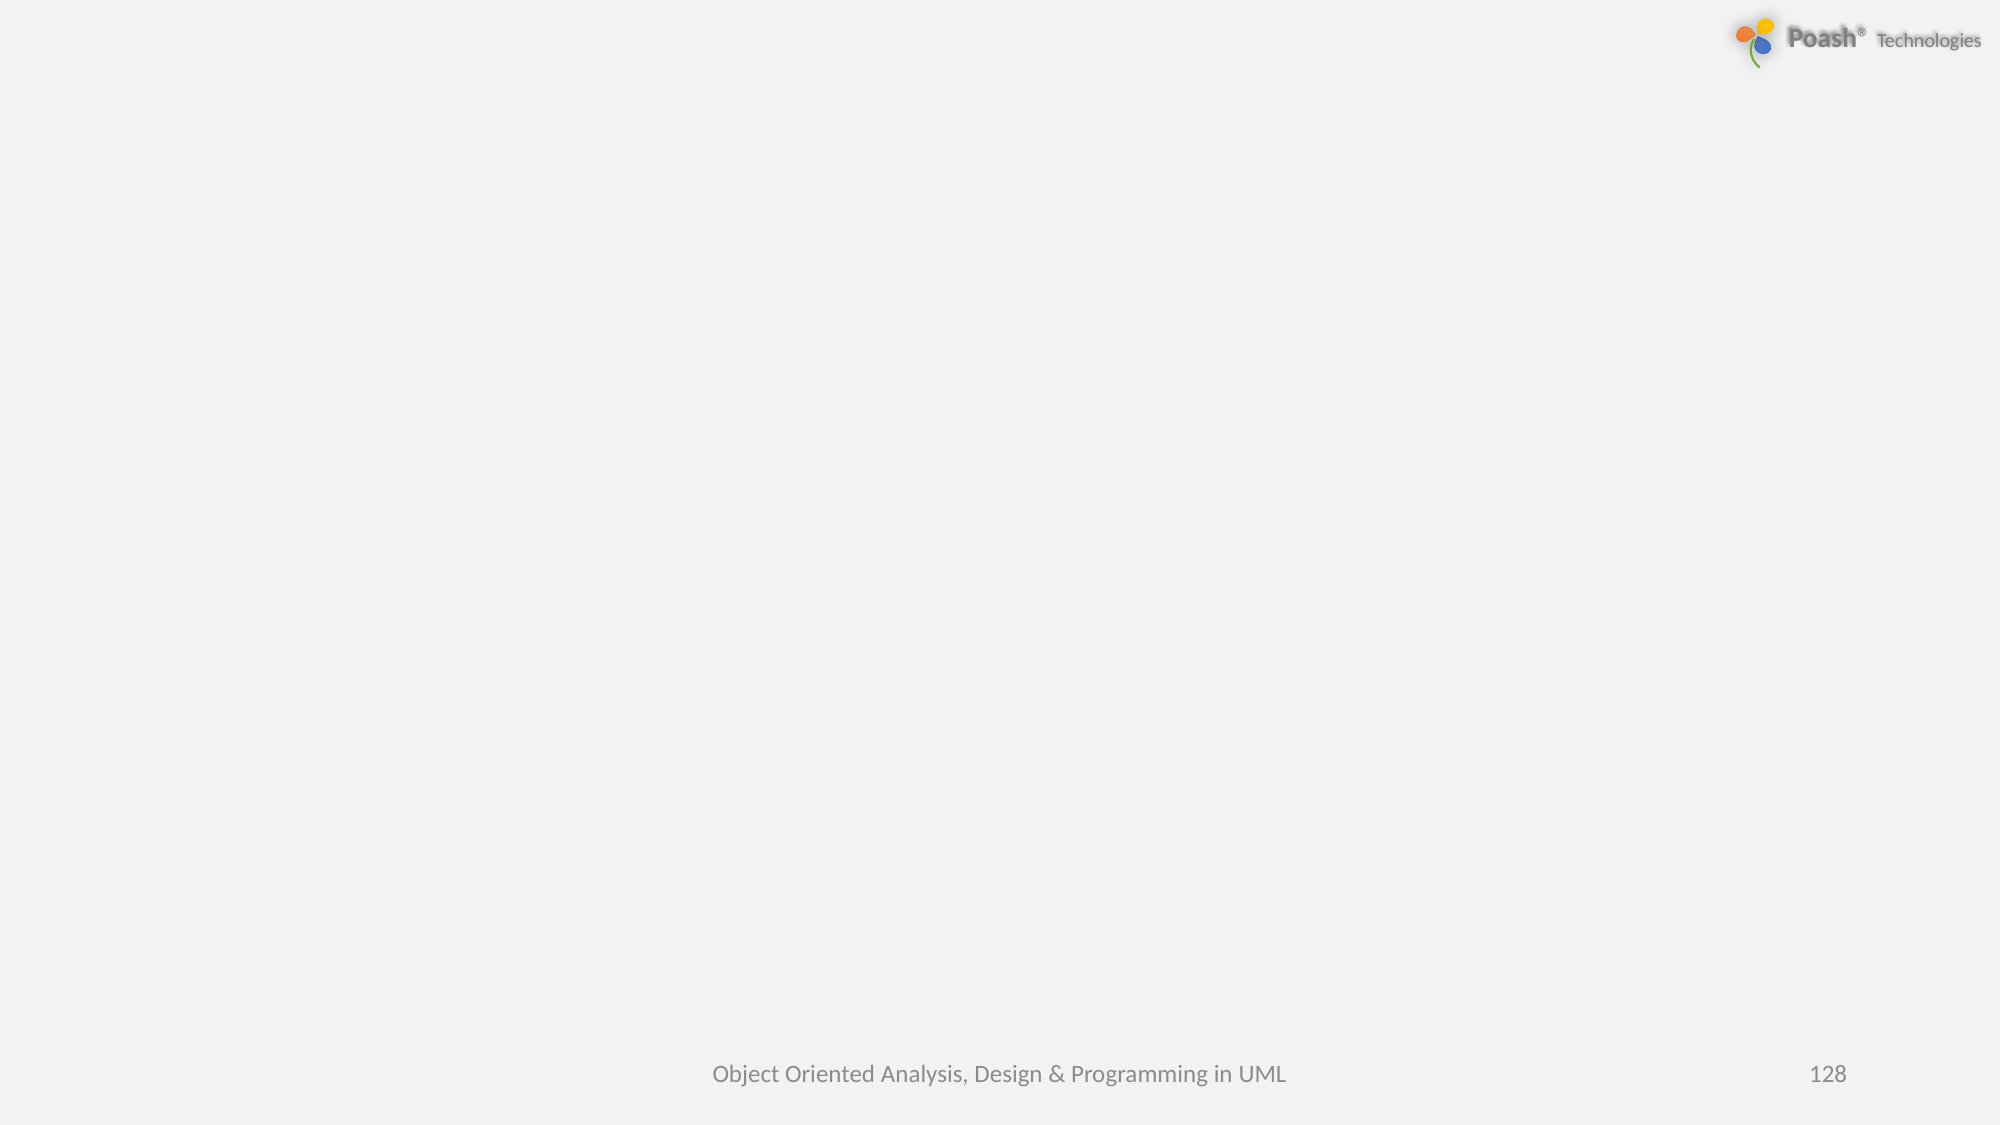

#
Object Oriented Analysis, Design & Programming in UML
128